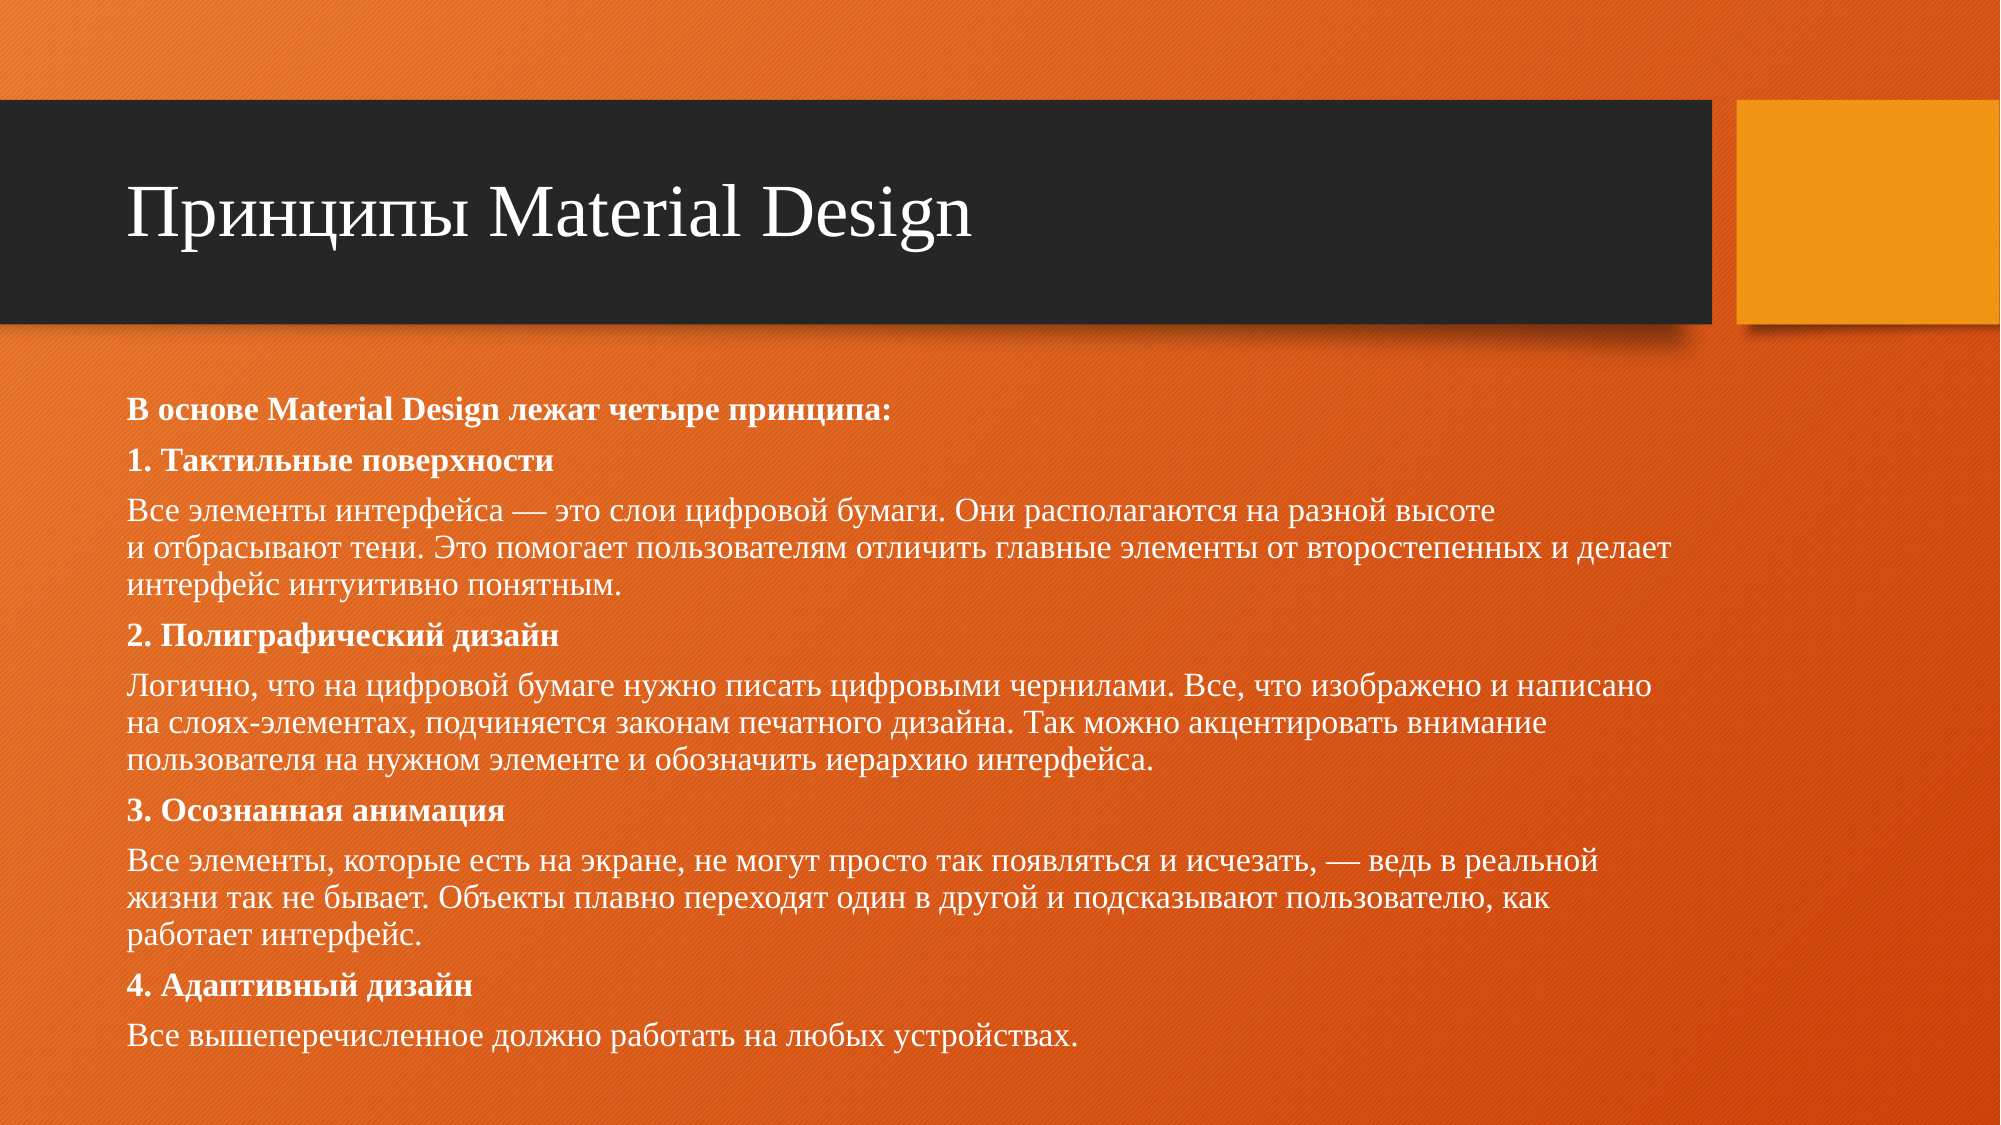

# Принципы Material Design
В основе Material Design лежат четыре принципа:
1. Тактильные поверхности
Все элементы интерфейса — это слои цифровой бумаги. Они располагаются на разной высоте и отбрасывают тени. Это помогает пользователям отличить главные элементы от второстепенных и делает интерфейс интуитивно понятным.
2. Полиграфический дизайн
Логично, что на цифровой бумаге нужно писать цифровыми чернилами. Все, что изображено и написано на слоях-элементах, подчиняется законам печатного дизайна. Так можно акцентировать внимание пользователя на нужном элементе и обозначить иерархию интерфейса.
3. Осознанная анимация
Все элементы, которые есть на экране, не могут просто так появляться и исчезать, — ведь в реальной жизни так не бывает. Объекты плавно переходят один в другой и подсказывают пользователю, как работает интерфейс.
4. Адаптивный дизайн
Все вышеперечисленное должно работать на любых устройствах.